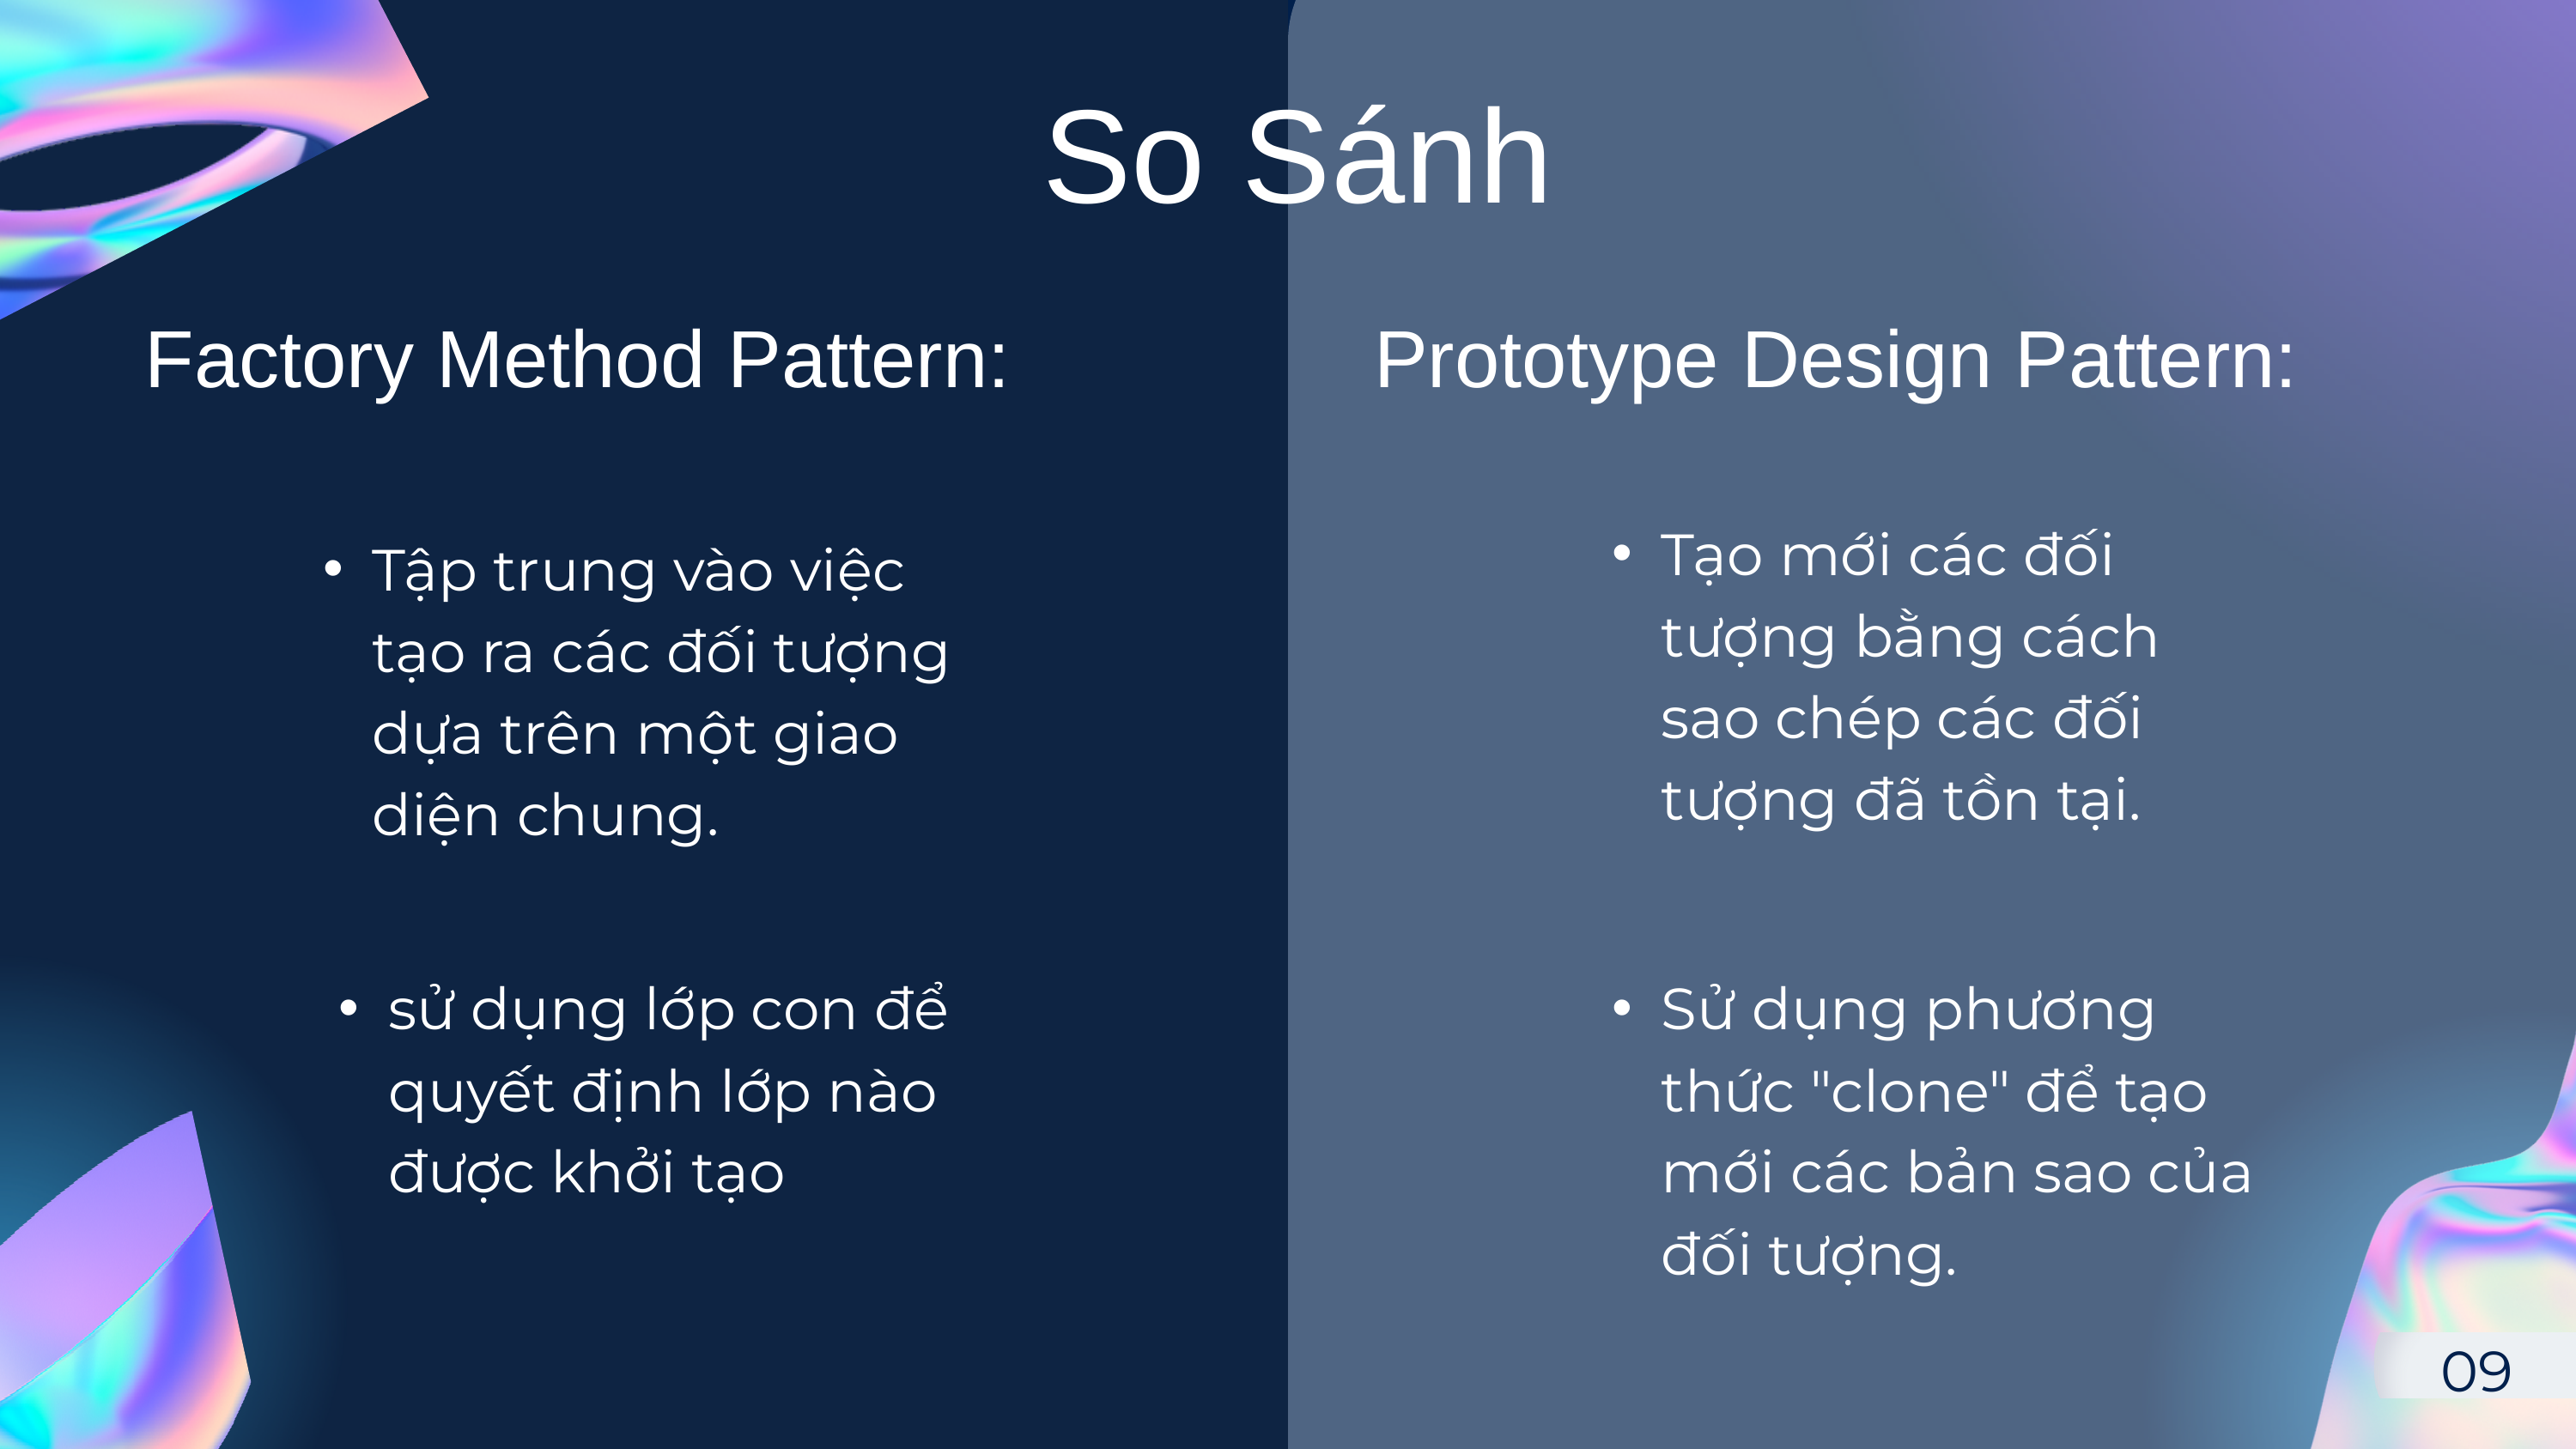

So Sánh
Factory Method Pattern:

Prototype Design Pattern:
Tạo mới các đối tượng bằng cách sao chép các đối tượng đã tồn tại.

Tập trung vào việc tạo ra các đối tượng dựa trên một giao diện chung.

sử dụng lớp con để quyết định lớp nào được khởi tạo
Sử dụng phương thức "clone" để tạo mới các bản sao của đối tượng.

09